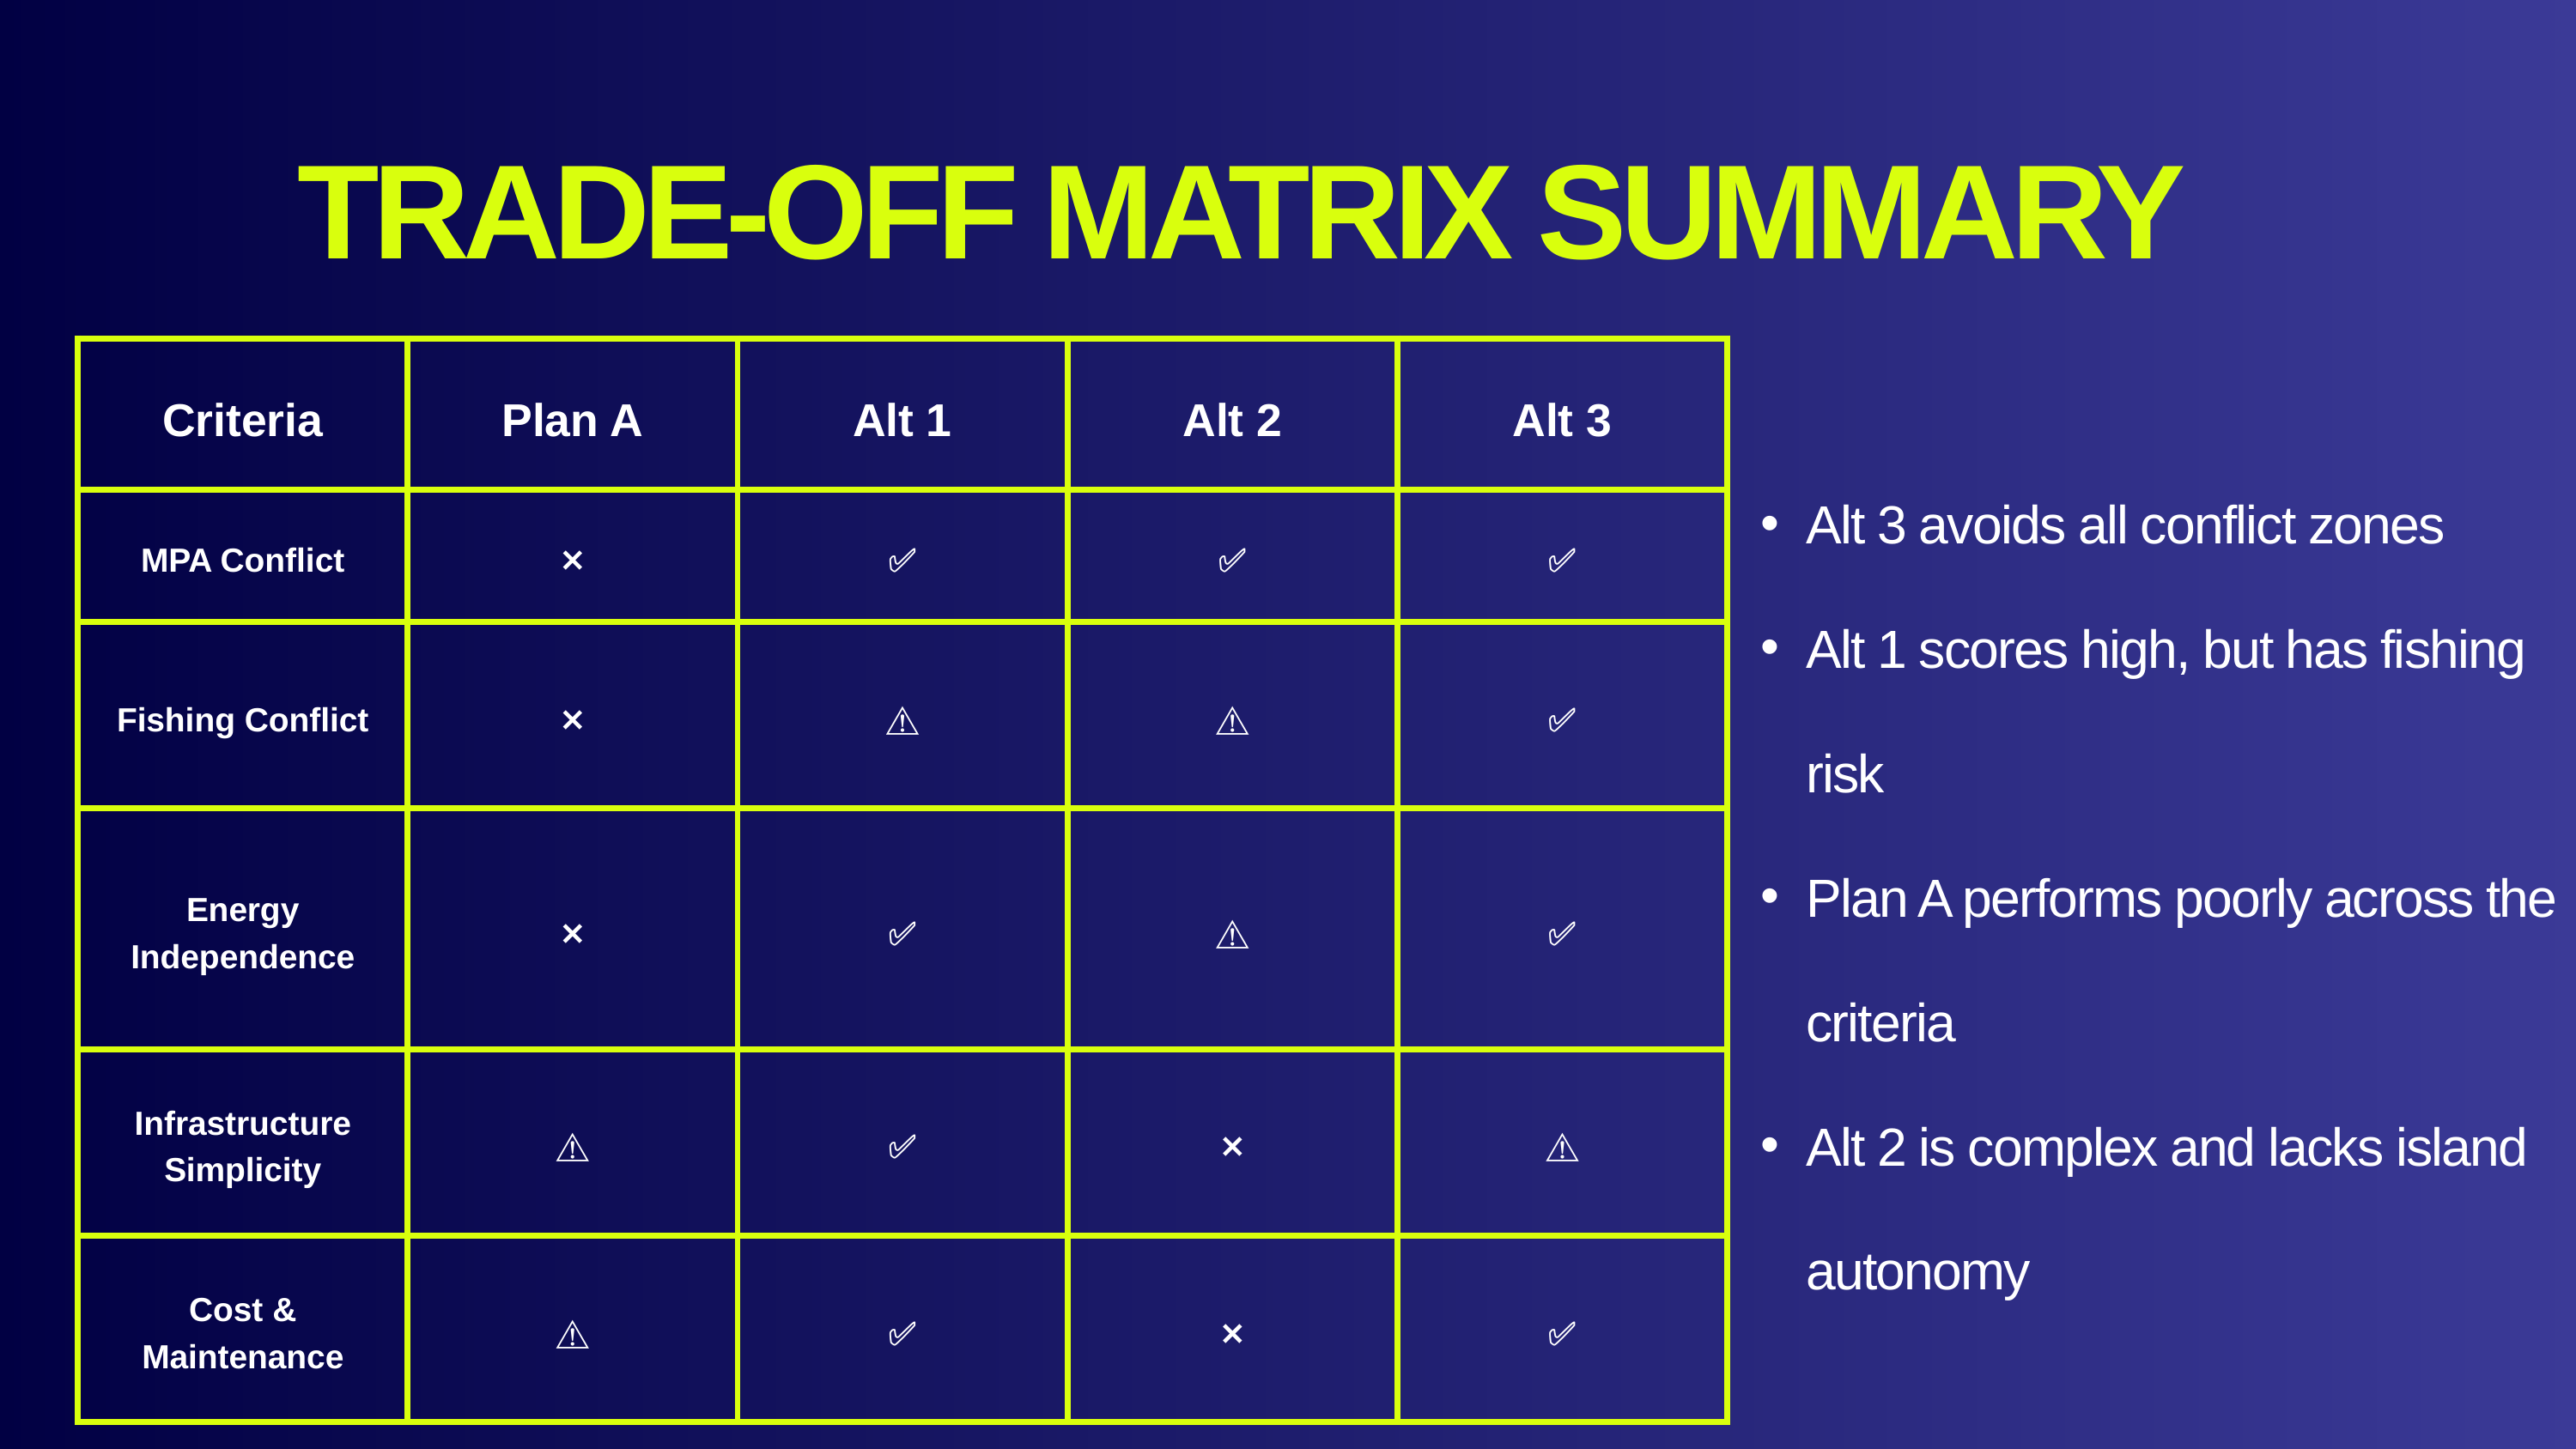

TRADE-OFF MATRIX SUMMARY
| Criteria | Plan A | Alt 1 | Alt 2 | Alt 3 |
| --- | --- | --- | --- | --- |
| MPA Conflict | ❌ | ✅ | ✅ | ✅ |
| Fishing Conflict | ❌ | ⚠️ | ⚠️ | ✅ |
| Energy Independence | ❌ | ✅ | ⚠️ | ✅ |
| Infrastructure Simplicity | ⚠️ | ✅ | ❌ | ⚠️ |
| Cost & Maintenance | ⚠️ | ✅ | ❌ | ✅ |
Alt 3 avoids all conflict zones
Alt 1 scores high, but has fishing risk
Plan A performs poorly across the criteria
Alt 2 is complex and lacks island autonomy